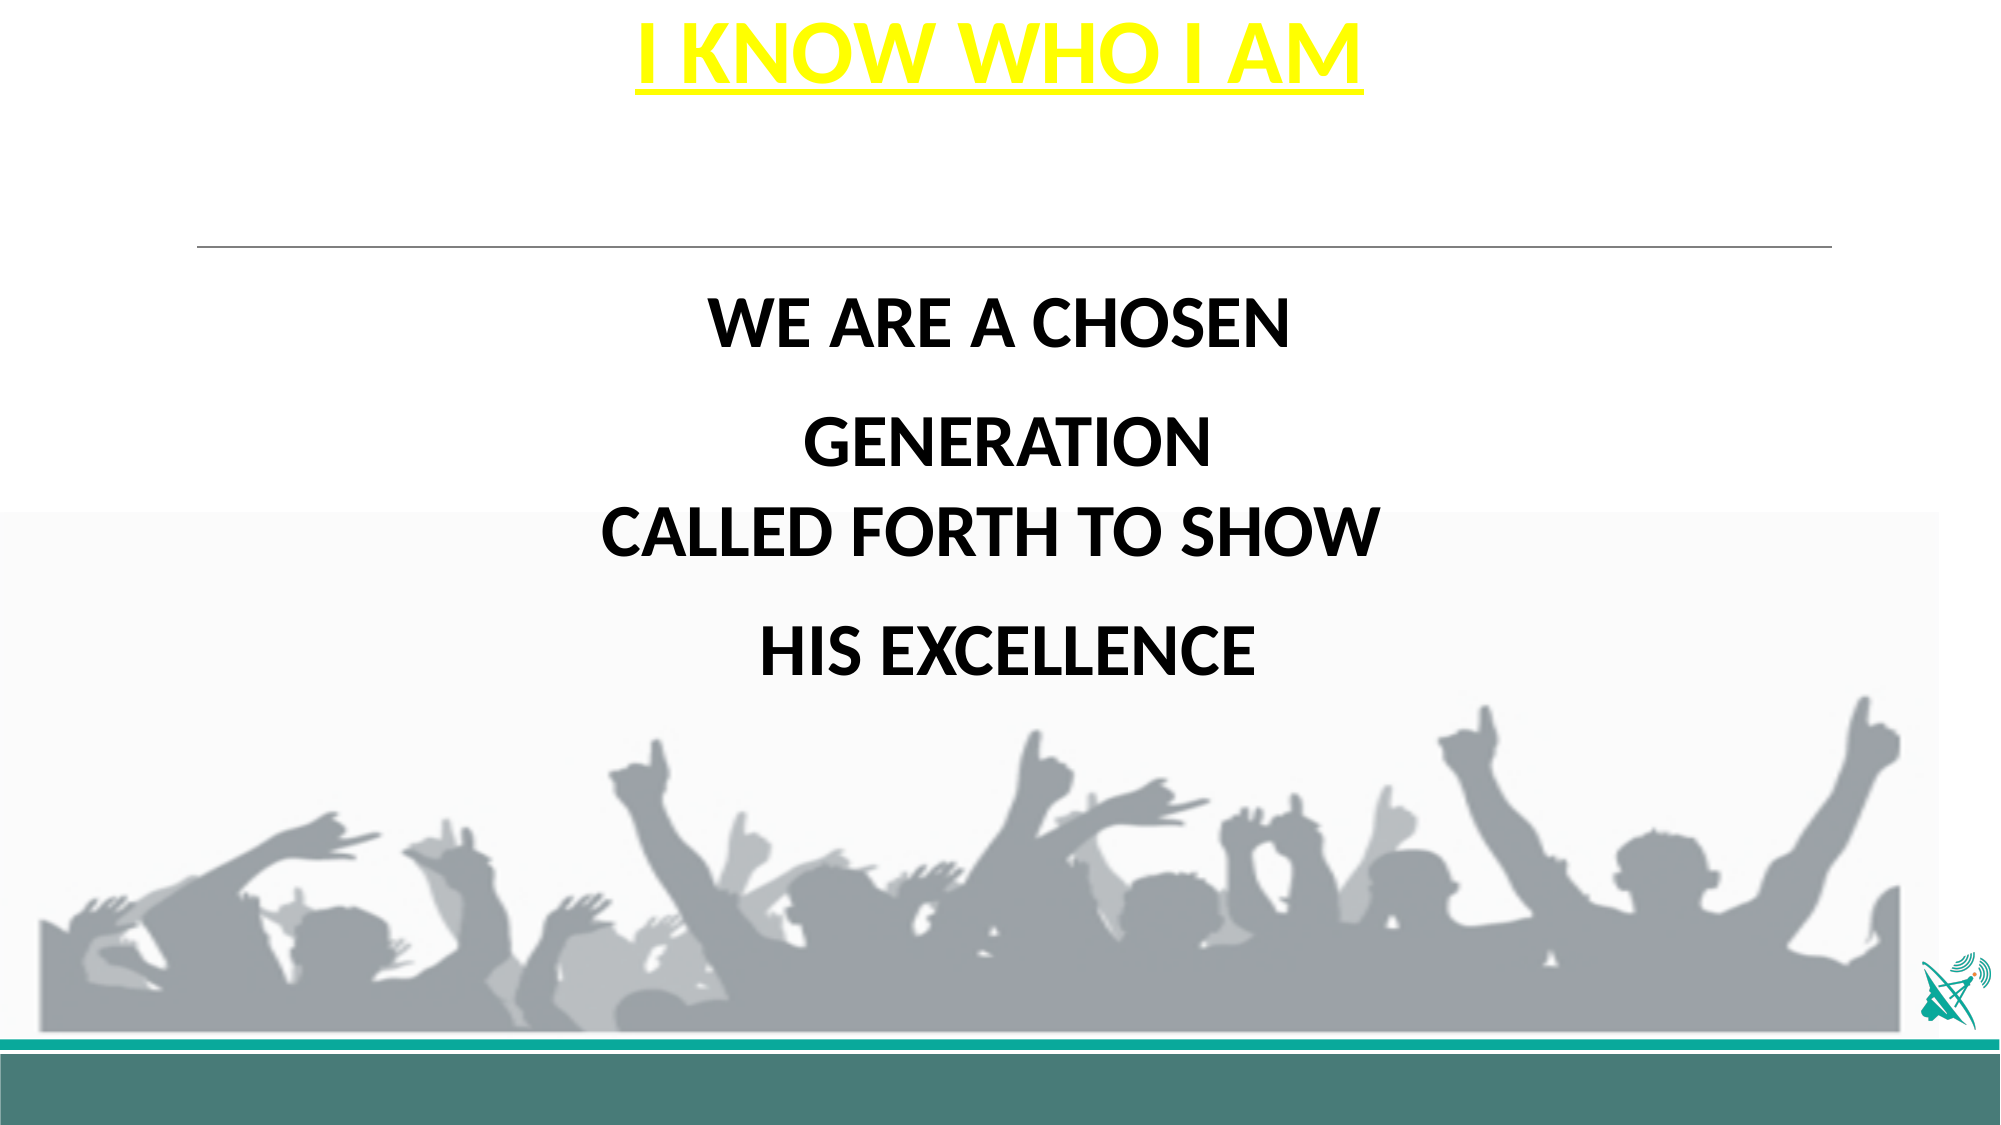

# I KNOW WHO I AM

WE ARE A CHOSEN
GENERATION
CALLED FORTH TO SHOW
HIS EXCELLENCE